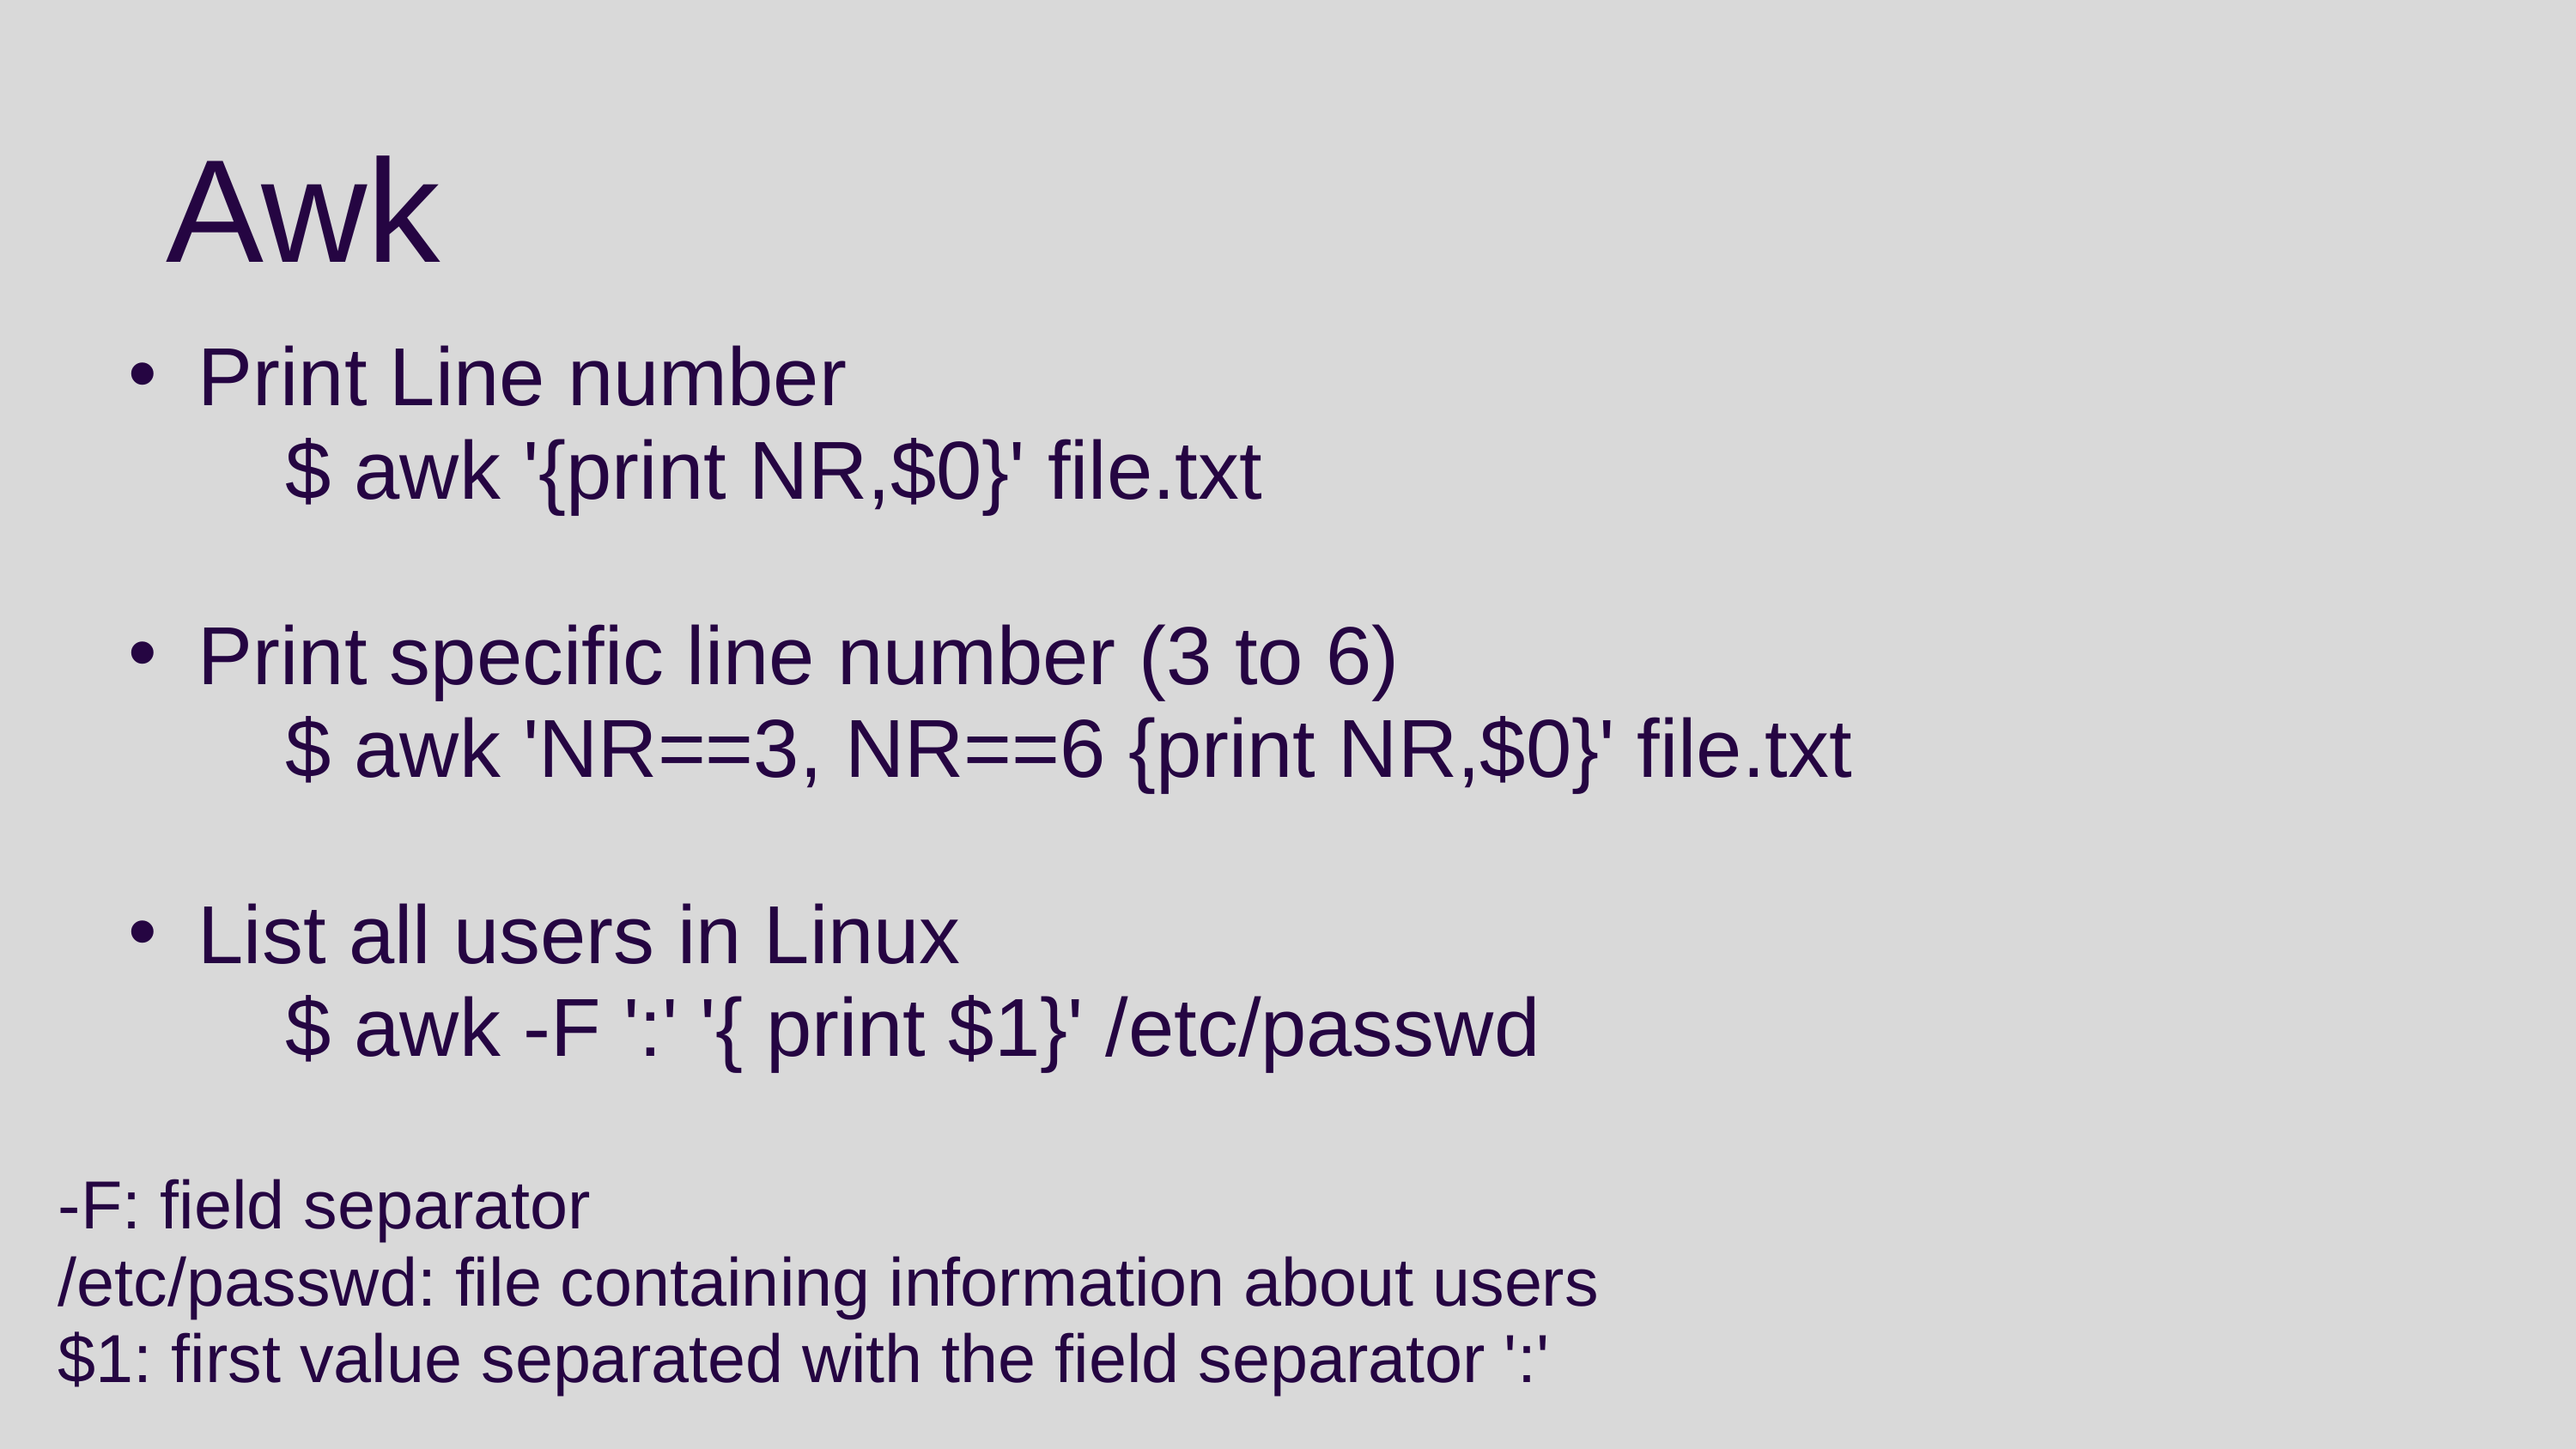

Awk
Print Line number
          $ awk '{print NR,$0}' file.txt

Print specific line number (3 to 6)
          $ awk 'NR==3, NR==6 {print NR,$0}' file.txt

List all users in Linux
          $ awk -F ':' '{ print $1}' /etc/passwd

-F: field separator
/etc/passwd: file containing information about users
$1: first value separated with the field separator ':'